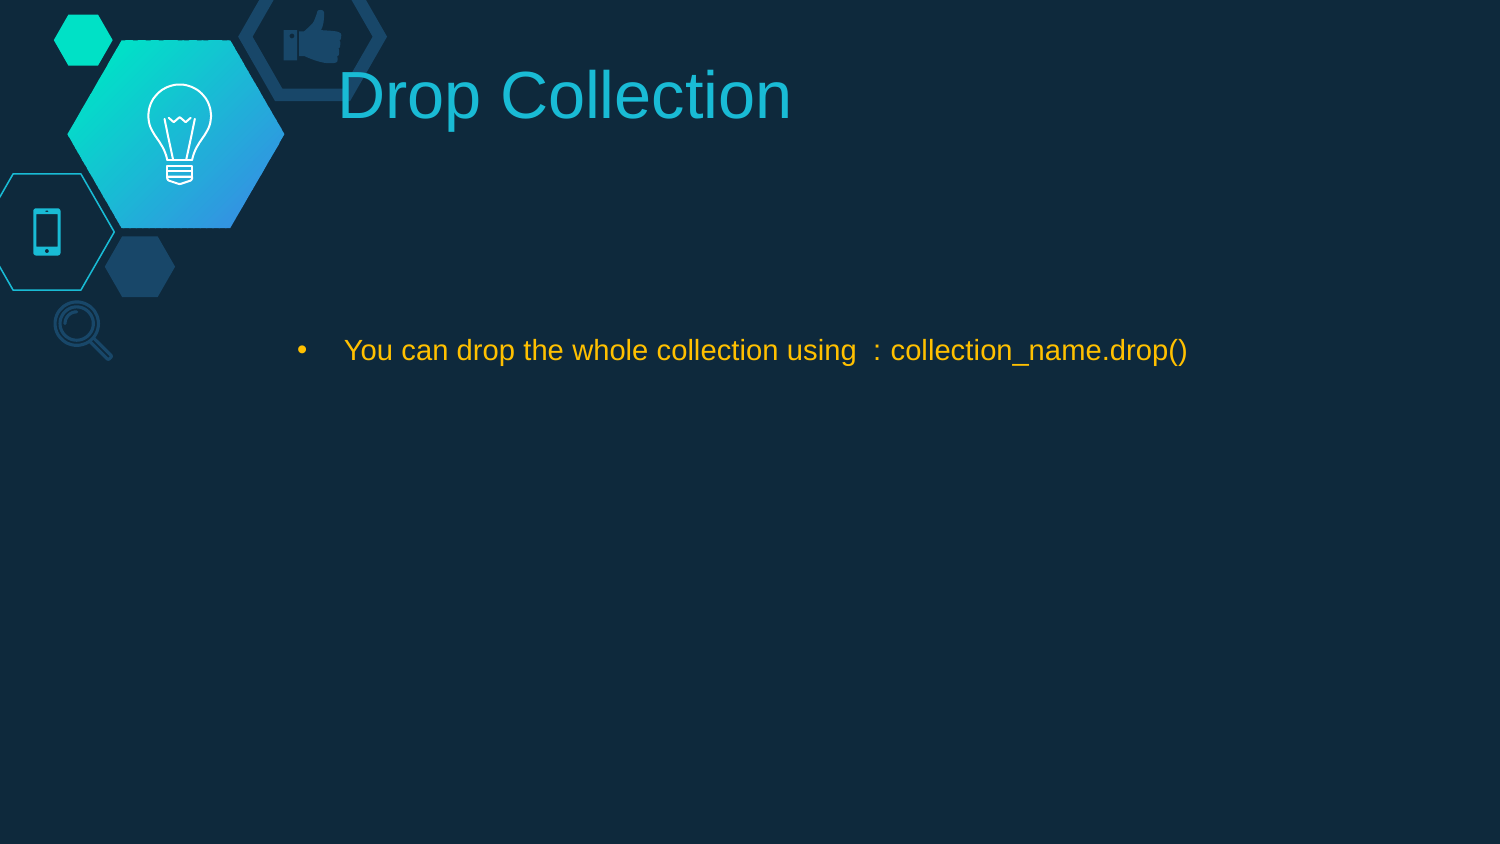

# Drop Collection

You can drop the whole collection using  : collection_name.drop()